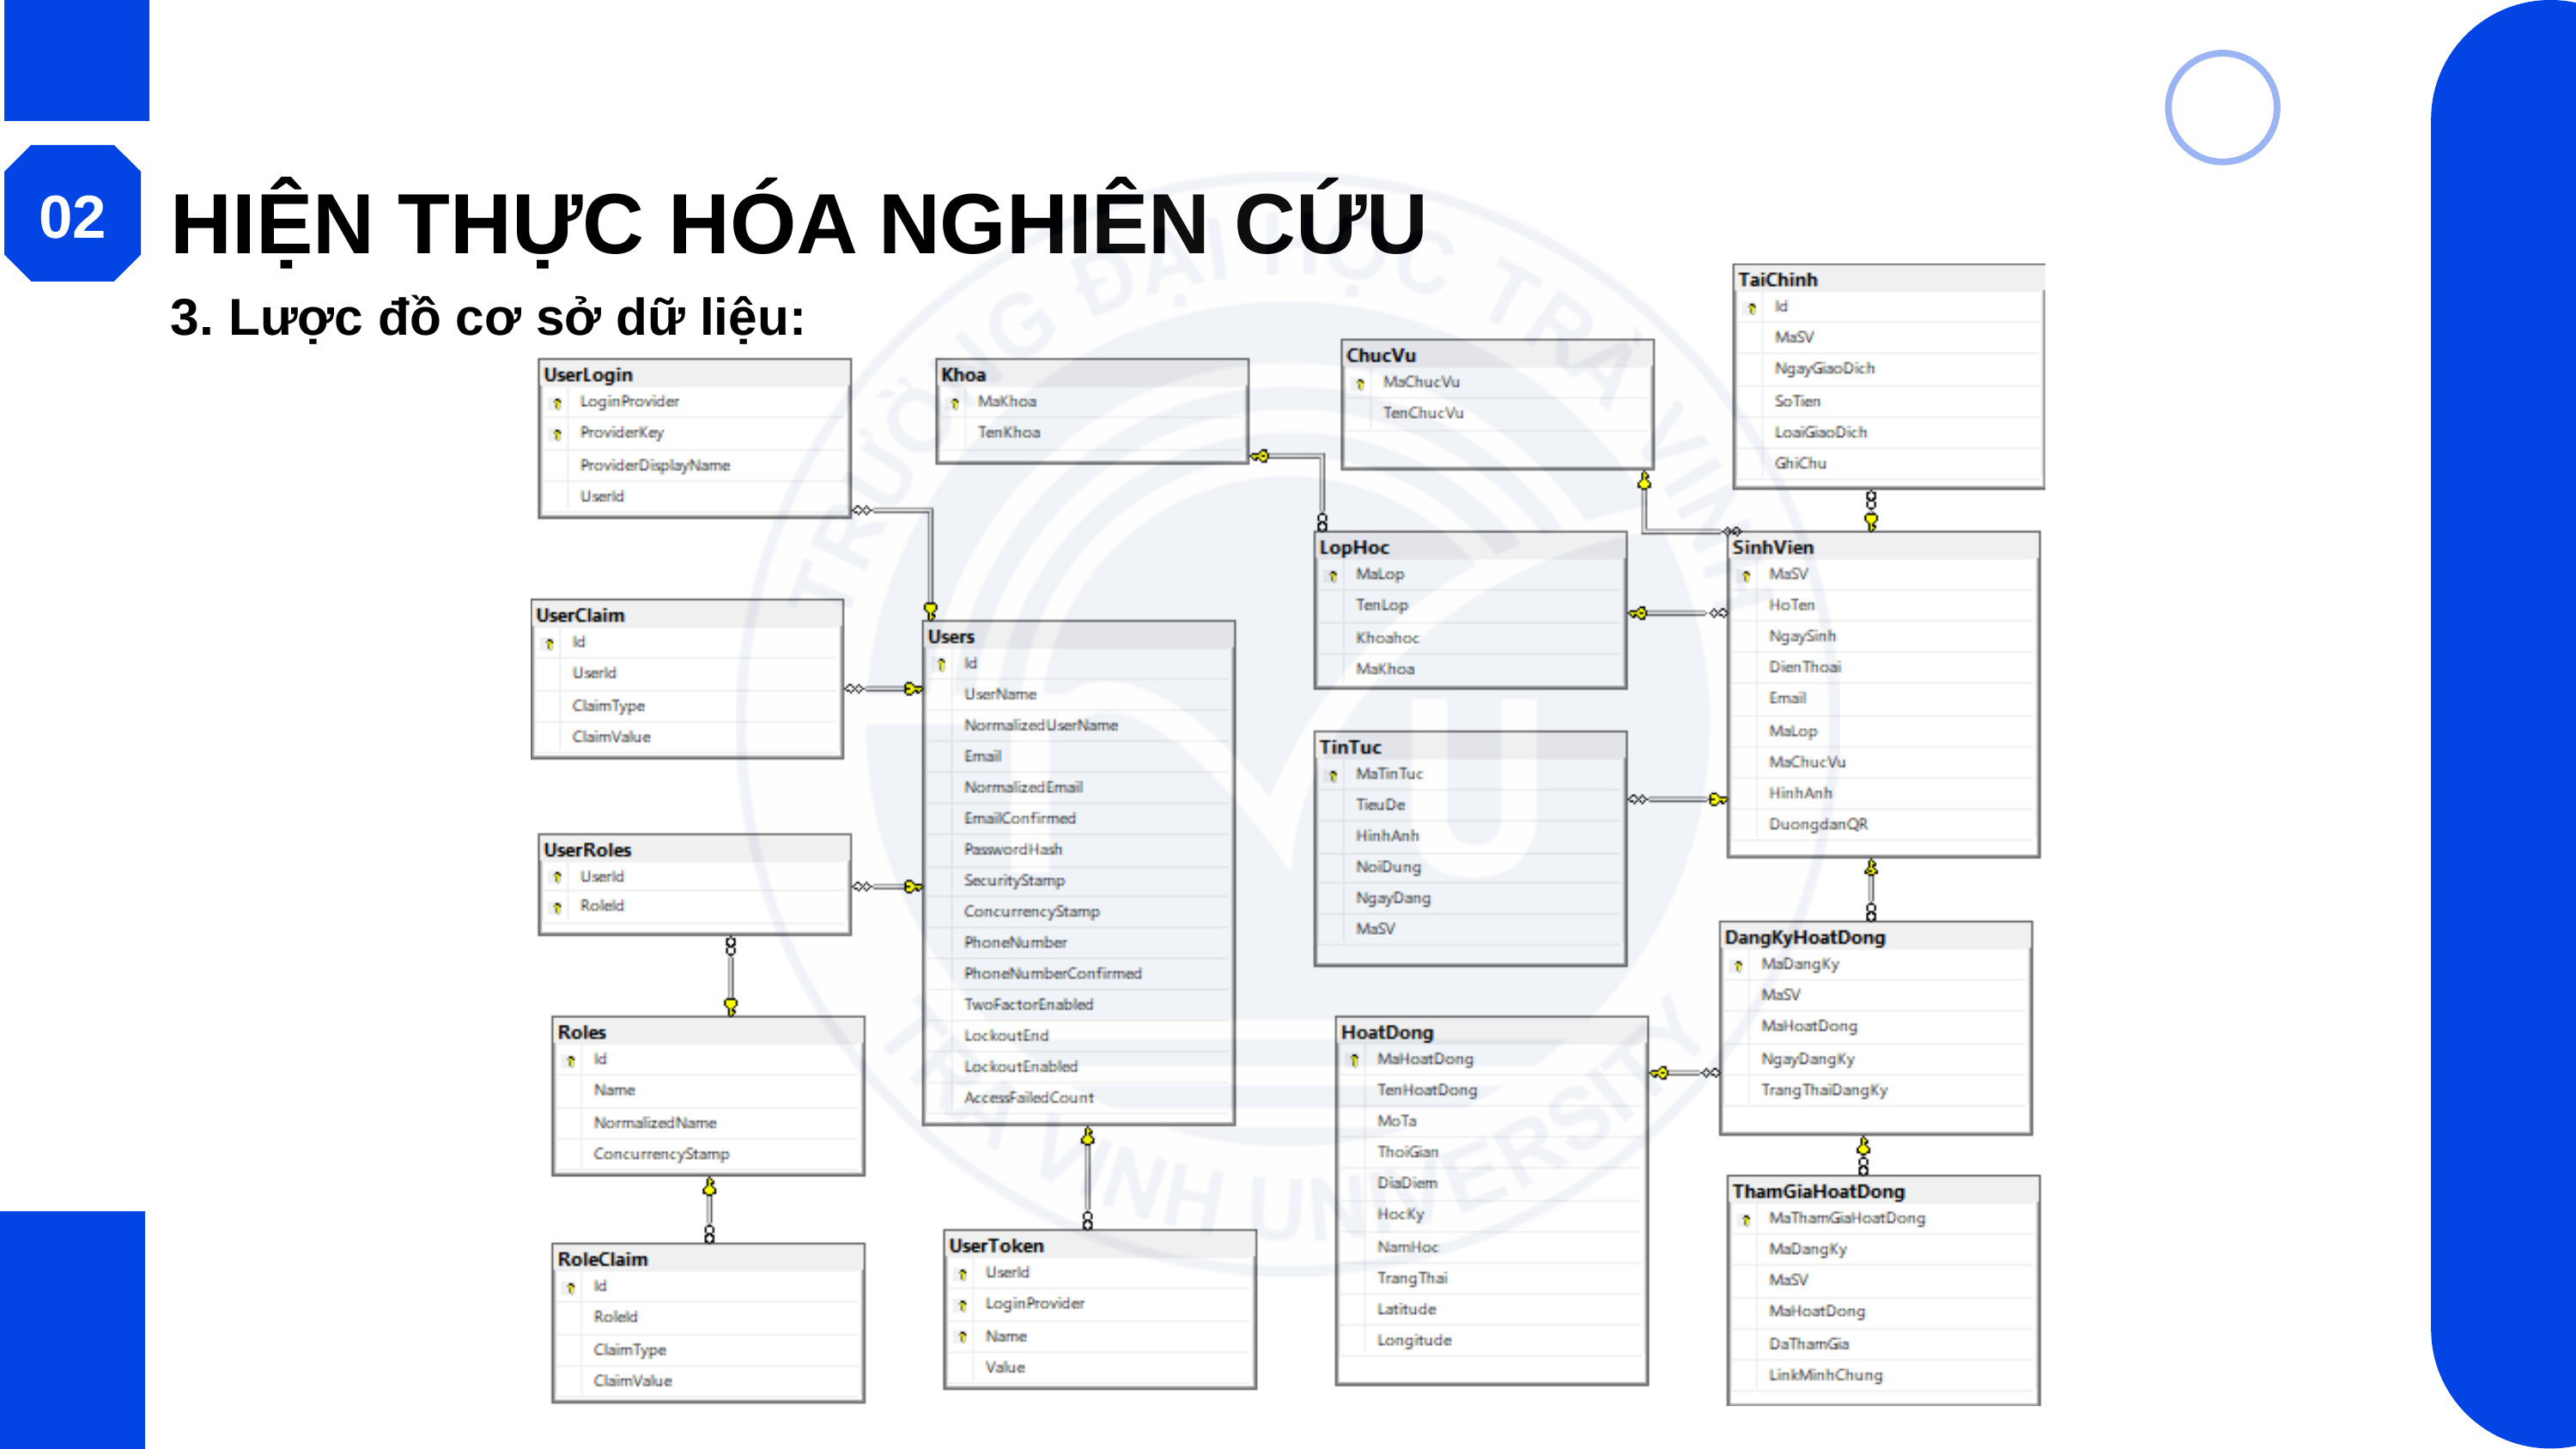

02
HIỆN THỰC HÓA NGHIÊN CỨU

3. Lược đồ cơ sở dữ liệu: